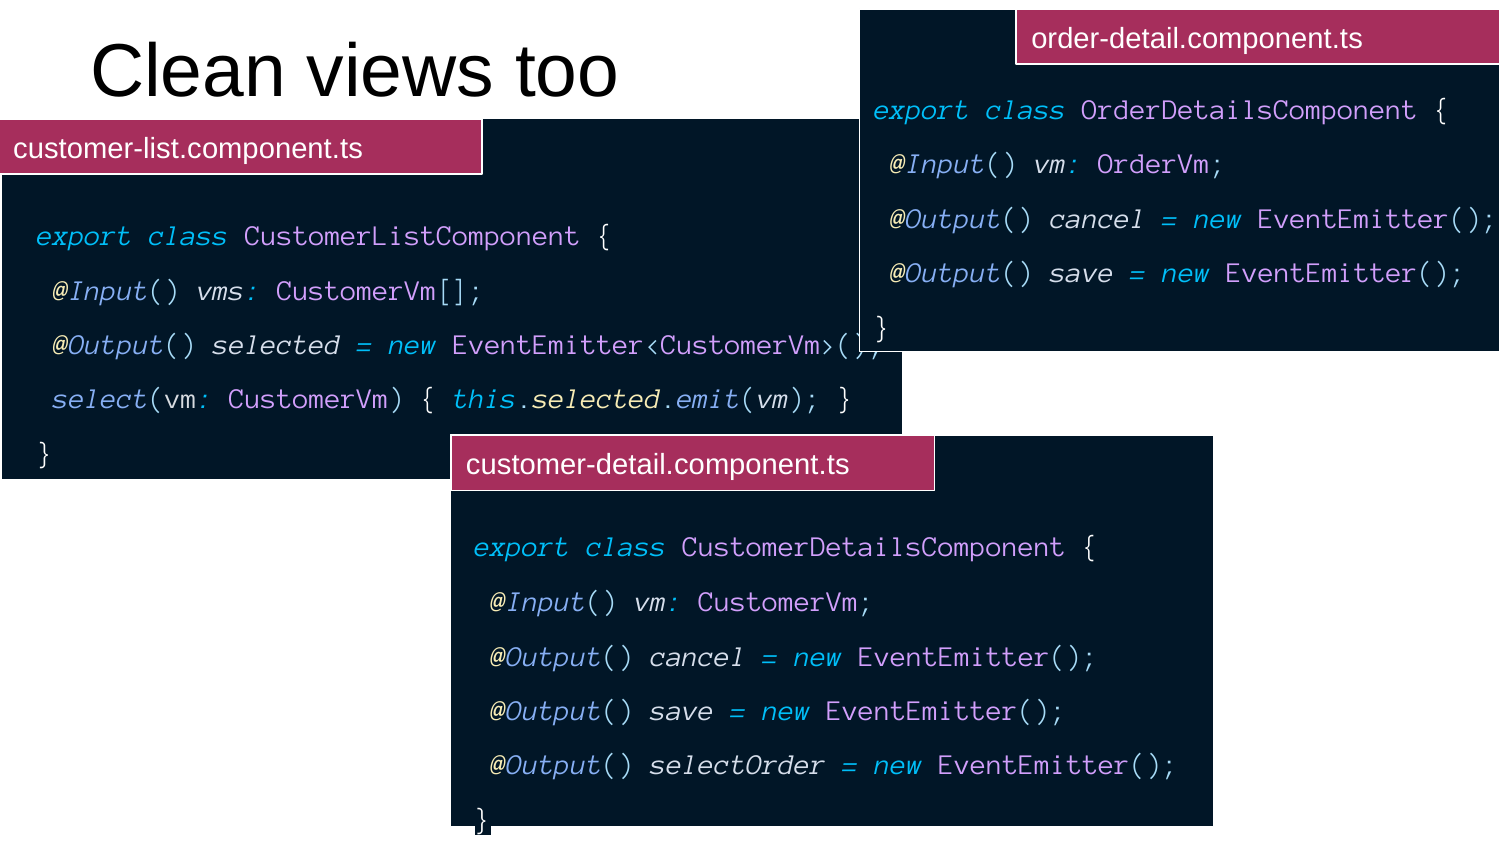

# Clean views too

order-detail.component.ts
export class OrderDetailsComponent {
 @Input() vm: OrderVm;
 @Output() cancel = new EventEmitter();
 @Output() save = new EventEmitter();
}

customer-list.component.ts
export class CustomerListComponent {
 @Input() vms: CustomerVm[];
 @Output() selected = new EventEmitter<CustomerVm>();
 select(vm: CustomerVm) { this.selected.emit(vm); }
}

customer-detail.component.ts

export class CustomerDetailsComponent {
 @Input() vm: CustomerVm;
 @Output() cancel = new EventEmitter();
 @Output() save = new EventEmitter();
 @Output() selectOrder = new EventEmitter();
}